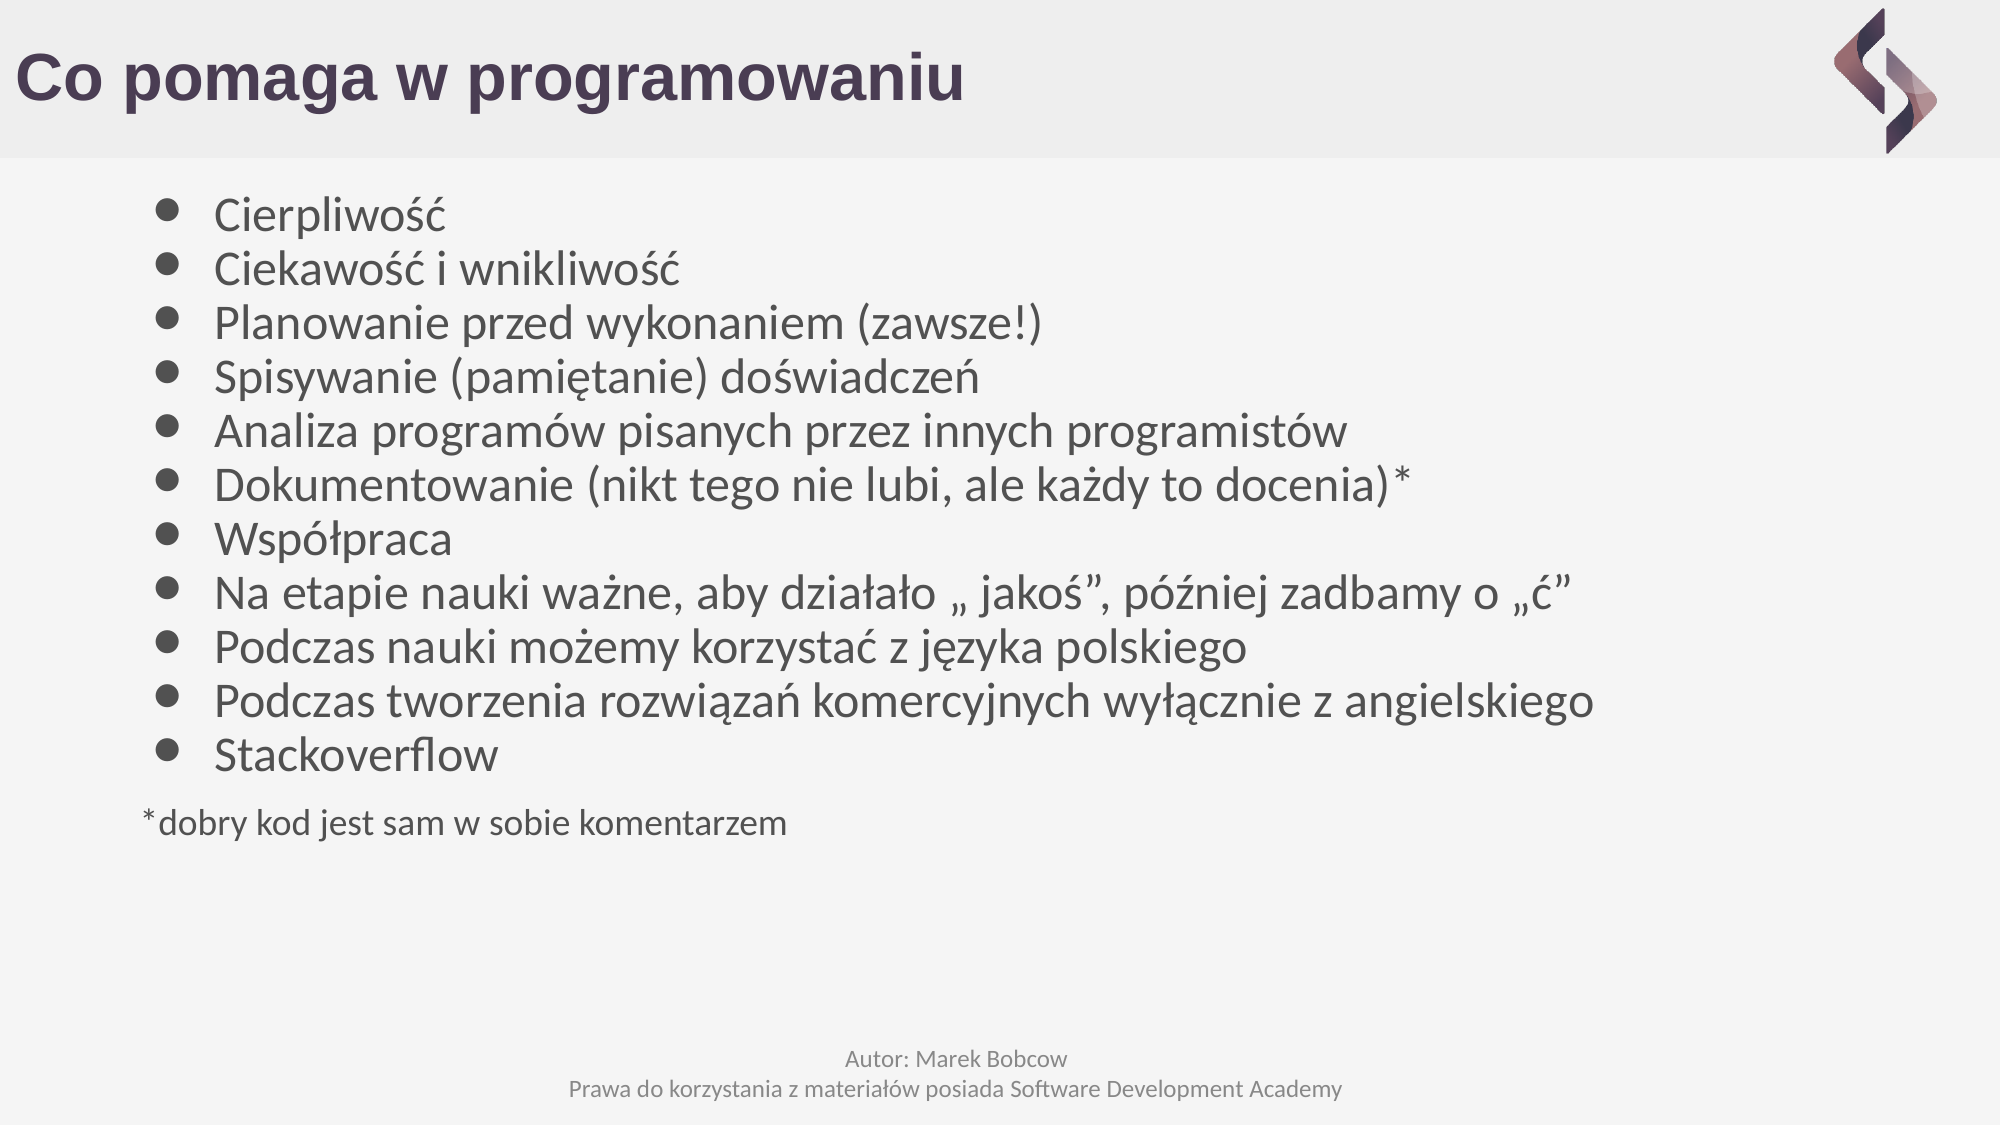

# Co pomaga w programowaniu
Cierpliwość
Ciekawość i wnikliwość
Planowanie przed wykonaniem (zawsze!)
Spisywanie (pamiętanie) doświadczeń
Analiza programów pisanych przez innych programistów
Dokumentowanie (nikt tego nie lubi, ale każdy to docenia)*
Współpraca
Na etapie nauki ważne, aby działało „ jakoś”, później zadbamy o „ć”
Podczas nauki możemy korzystać z języka polskiego
Podczas tworzenia rozwiązań komercyjnych wyłącznie z angielskiego
Stackoverflow
*dobry kod jest sam w sobie komentarzem

Autor: Marek Bobcow
Prawa do korzystania z materiałów posiada Software Development Academy